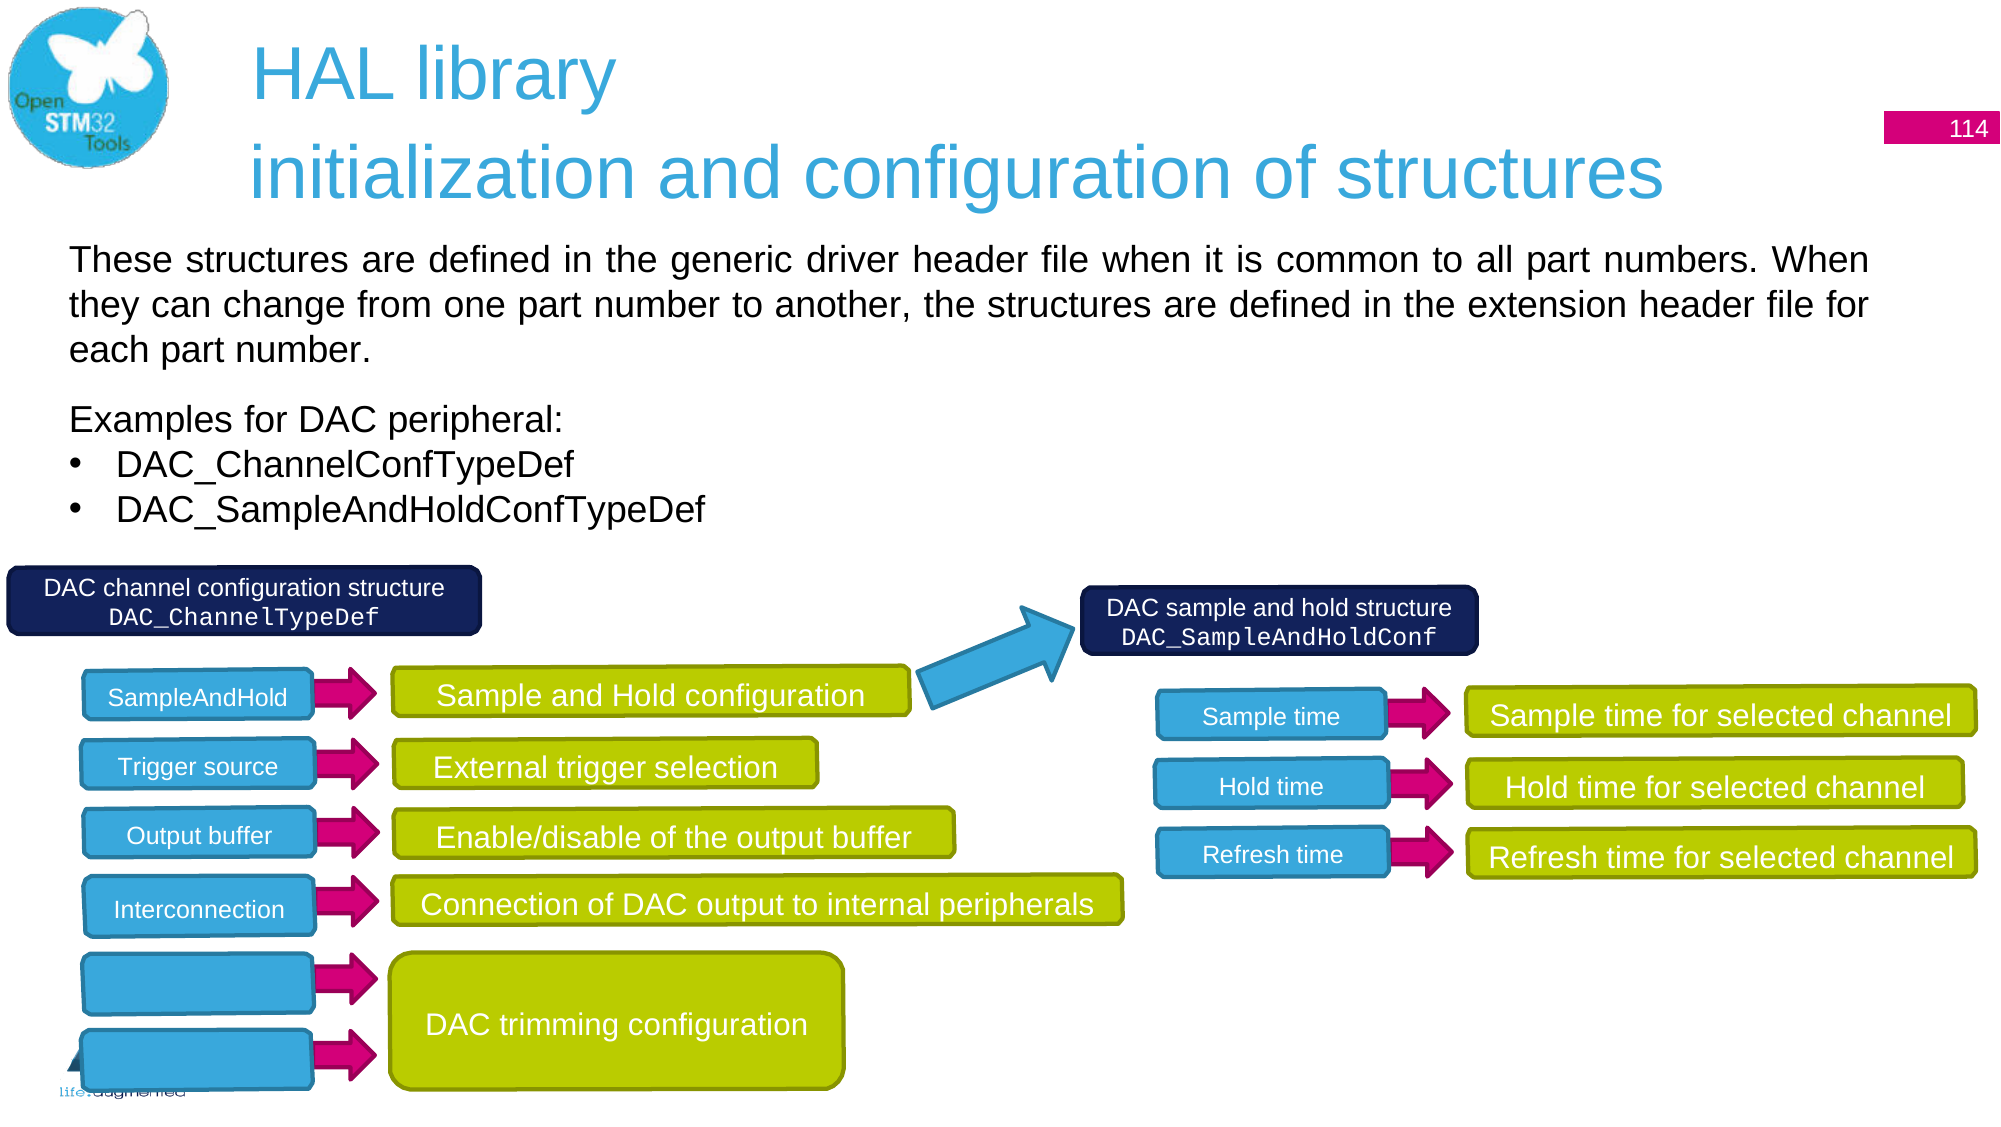

# HAL library
24

114
initialization and configuration of structures
These structures are defined in the generic driver header file when it is common to all part numbers. When they can change from one part number to another, the structures are defined in the extension header file for each part number.
Examples for DAC peripheral:
DAC_ChannelConfTypeDef
DAC_SampleAndHoldConfTypeDef

DAC channel configuration structure
DAC_ChannelTypeDef

DAC sample and hold structure
DAC_SampleAndHoldConf

Sample and Hold configuration
SampleAndHold

Sample time for selected channel
Sample time

External trigger selection
Trigger source

Hold time for selected channel
Hold time

Enable/disable of the output buffer
Output buffer

Refresh time for selected channel
Refresh time

Connection of DAC output to internal peripherals
Interconnection

User trimming
DAC trimming configuration
Trimming value